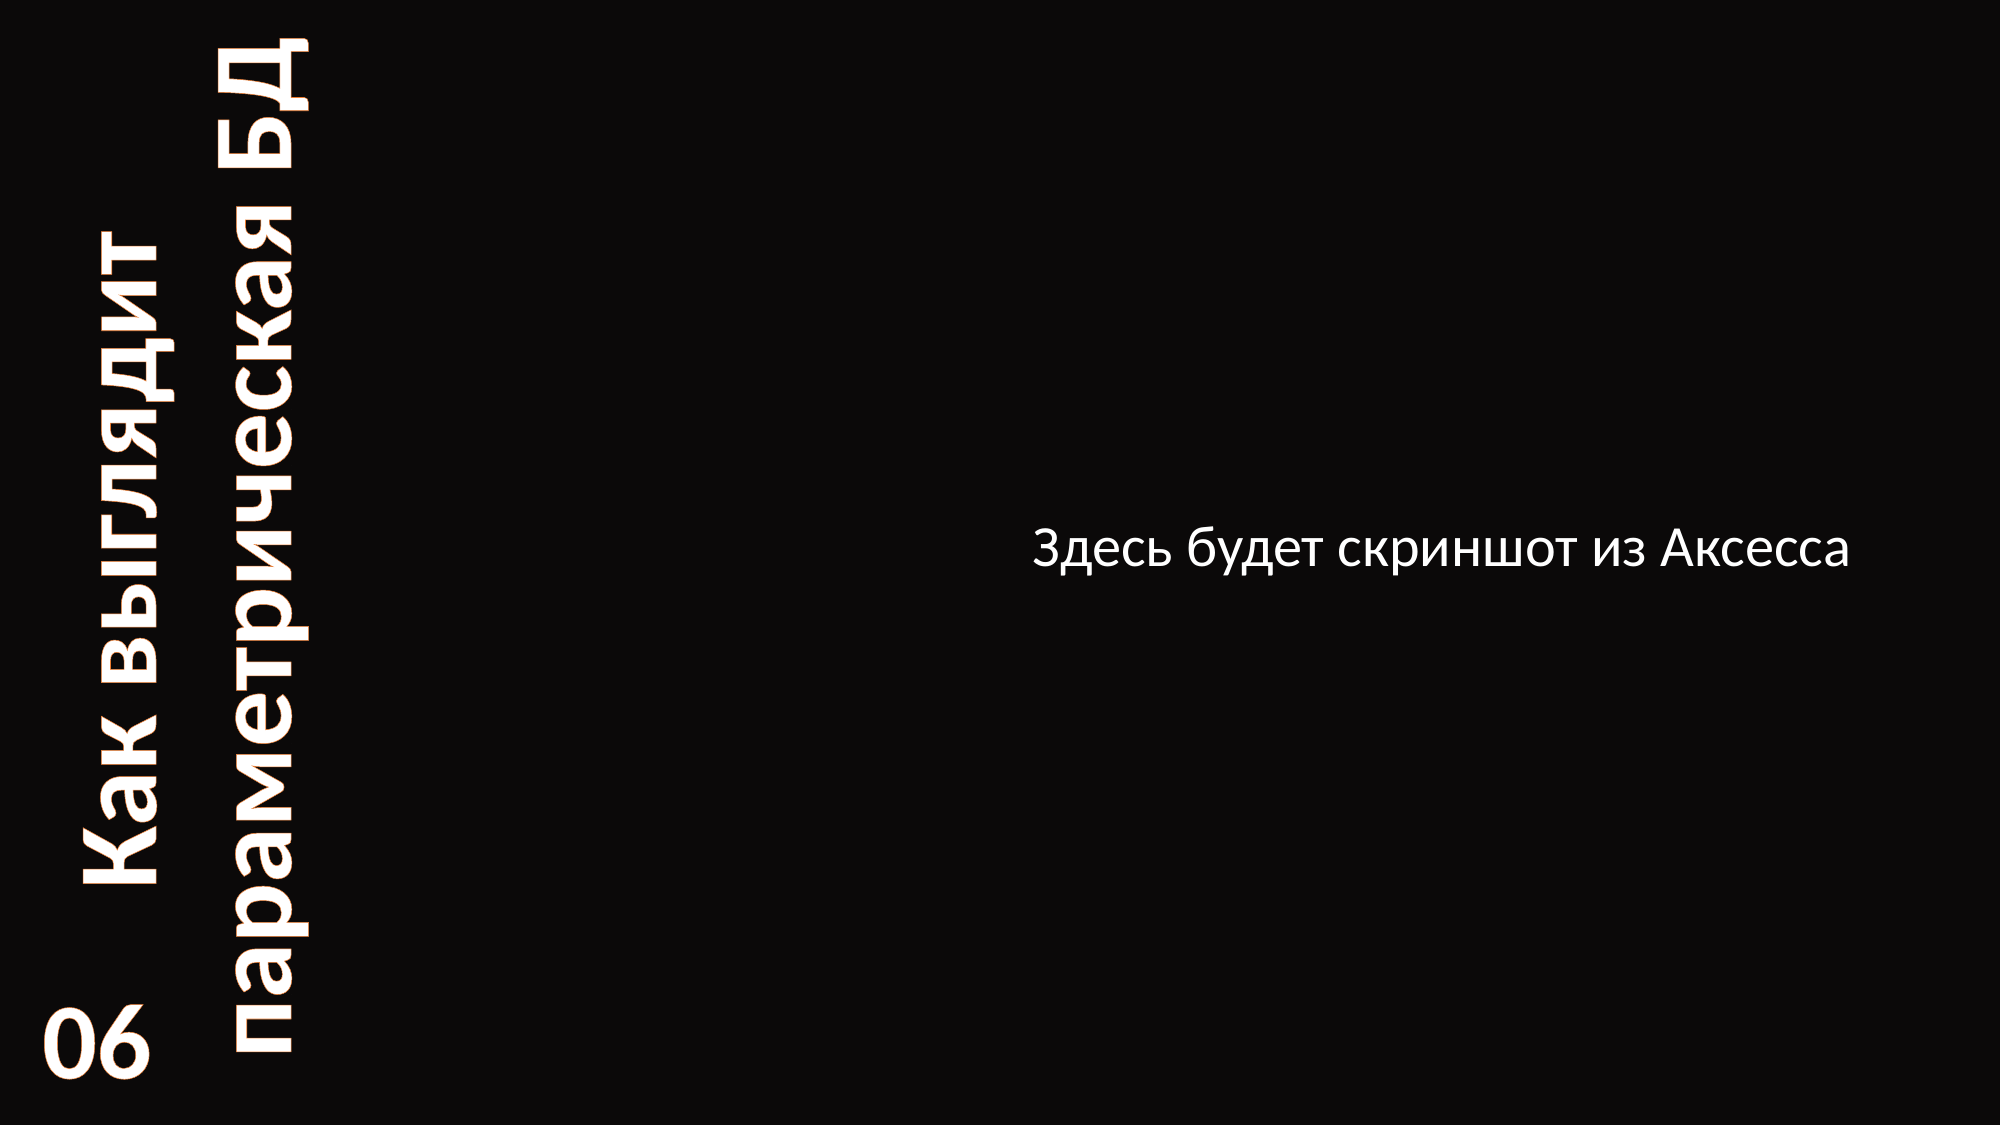

Как выглядит
параметрическая БД
Здесь будет скриншот из Аксесса
06